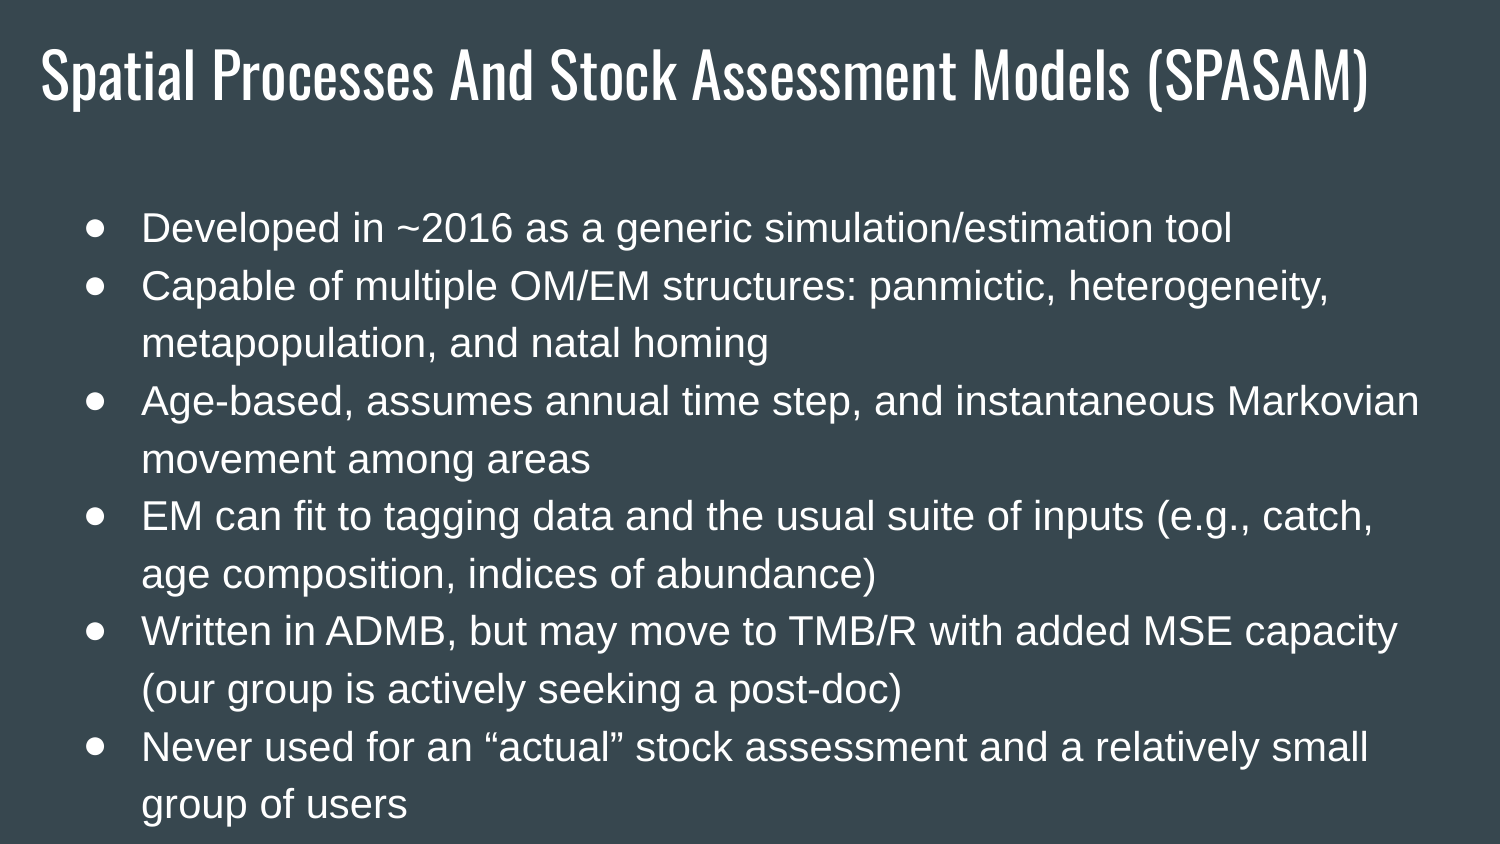

# Spatial Processes And Stock Assessment Models (SPASAM)
Developed in ~2016 as a generic simulation/estimation tool
Capable of multiple OM/EM structures: panmictic, heterogeneity, metapopulation, and natal homing
Age-based, assumes annual time step, and instantaneous Markovian movement among areas
EM can fit to tagging data and the usual suite of inputs (e.g., catch, age composition, indices of abundance)
Written in ADMB, but may move to TMB/R with added MSE capacity (our group is actively seeking a post-doc)
Never used for an “actual” stock assessment and a relatively small group of users